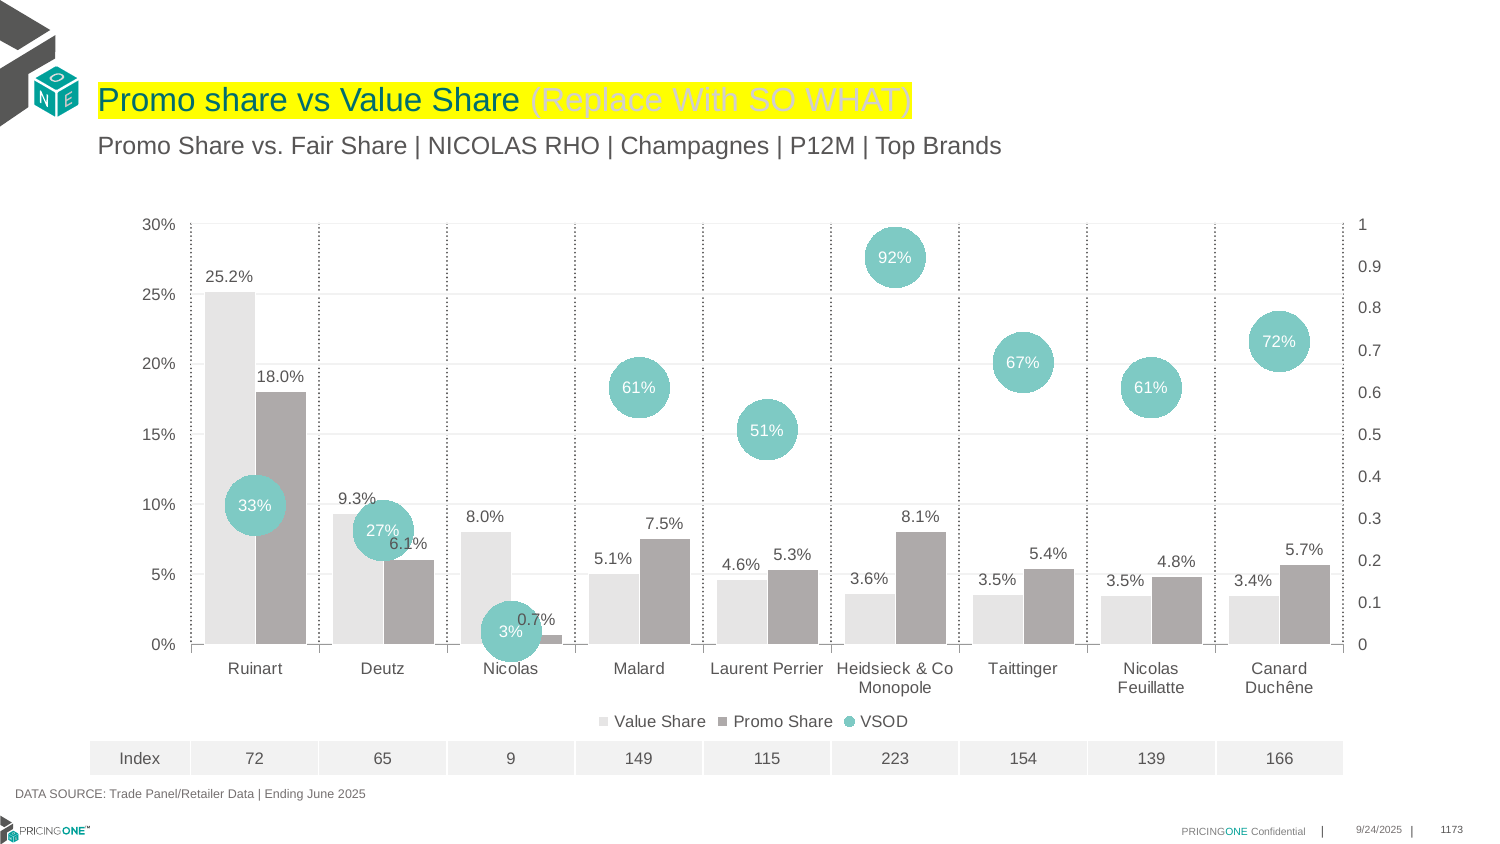

# Promo share vs Value Share (Replace With SO WHAT)
Promo Share vs. Fair Share | NICOLAS RHO | Champagnes | P12M | Top Brands

### Chart

| Category | Value Share | Promo Share | VSOD |
|---|---|---|---|
| Ruinart | 0.25168694496137023 | 0.18019137960664772 | 0.33 |
| Deutz | 0.09304549758823673 | 0.06062561100327089 | 0.27 |
| Nicolas | 0.08002527086673056 | 0.0068221068378837525 | 0.03 |
| Malard | 0.05062224495263145 | 0.07529814142313403 | 0.61 |
| Laurent Perrier | 0.04609010697140696 | 0.053032970933852466 | 0.51 |
| Heidsieck & Co Monopole | 0.036069148197015344 | 0.08056298228759624 | 0.92 |
| Taittinger | 0.03523051070358735 | 0.05422821306722938 | 0.67 |
| Nicolas Feuillatte | 0.03462538518731815 | 0.04830060093140141 | 0.61 |
| Canard Duchêne | 0.03439703052990028 | 0.05693846158180471 | 0.72 |
| Index | 72 | 65 | 9 | 149 | 115 | 223 | 154 | 139 | 166 |
| --- | --- | --- | --- | --- | --- | --- | --- | --- | --- |
DATA SOURCE: Trade Panel/Retailer Data | Ending June 2025

9/24/2025
1173